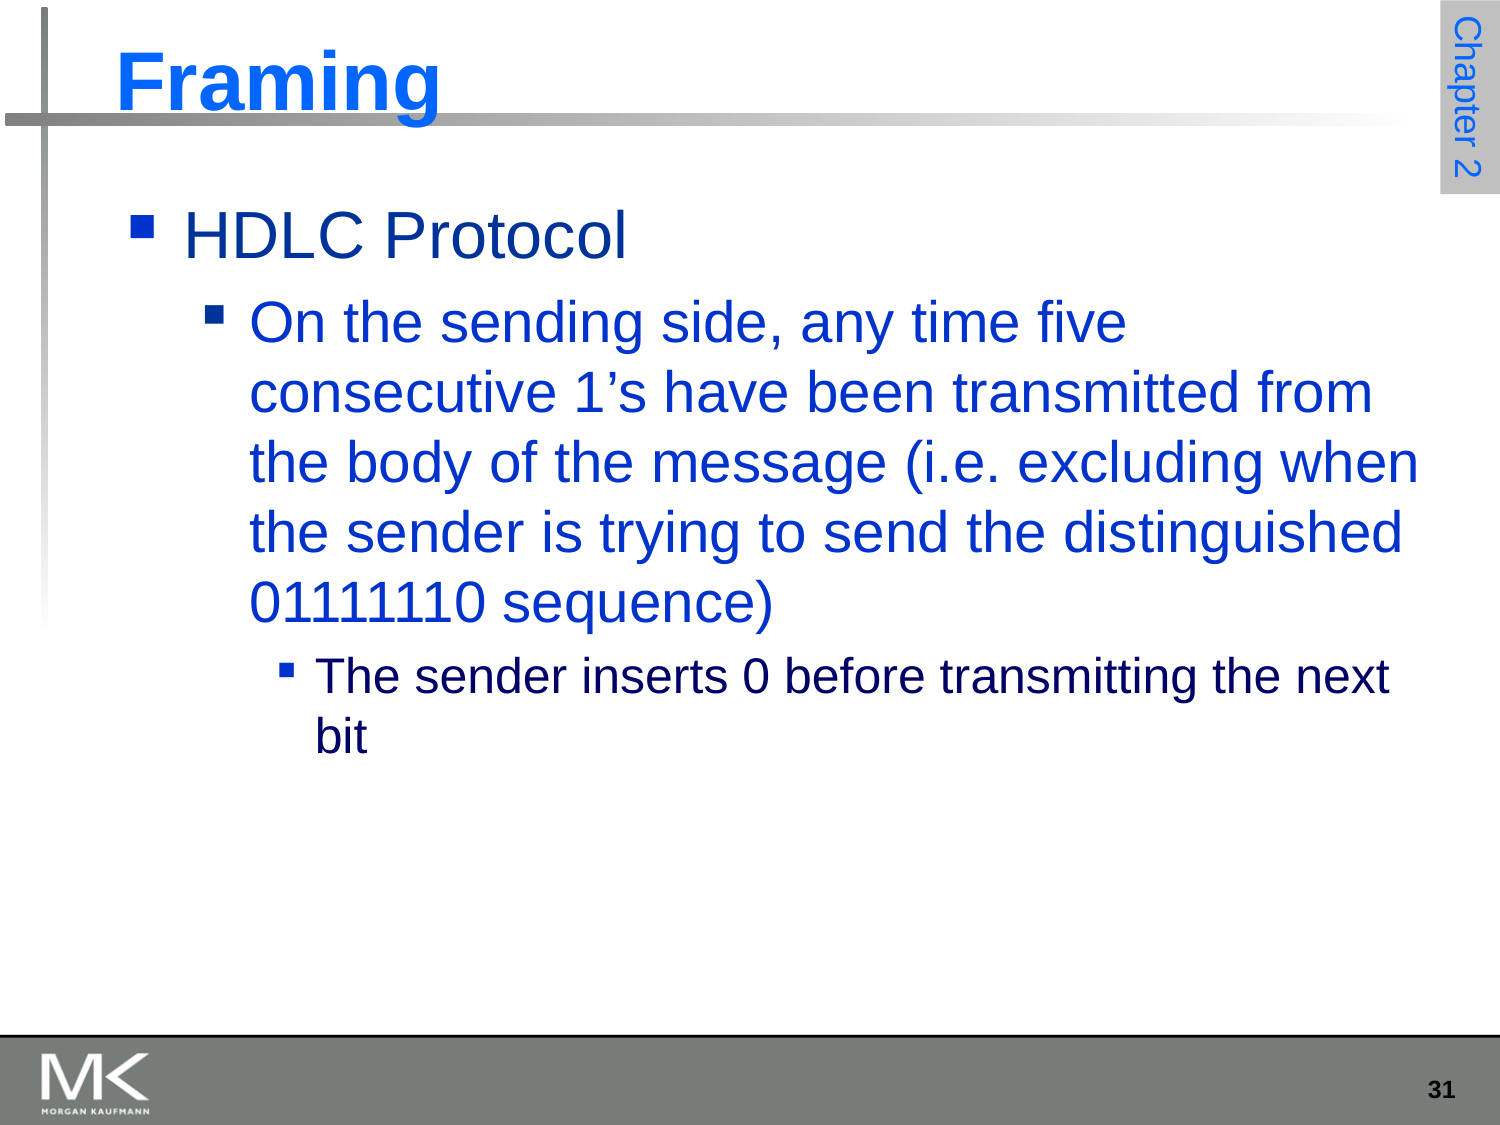

# Framing
HDLC Protocol
On the sending side, any time five consecutive 1’s have been transmitted from the body of the message (i.e. excluding when the sender is trying to send the distinguished 01111110 sequence)
The sender inserts 0 before transmitting the next bit